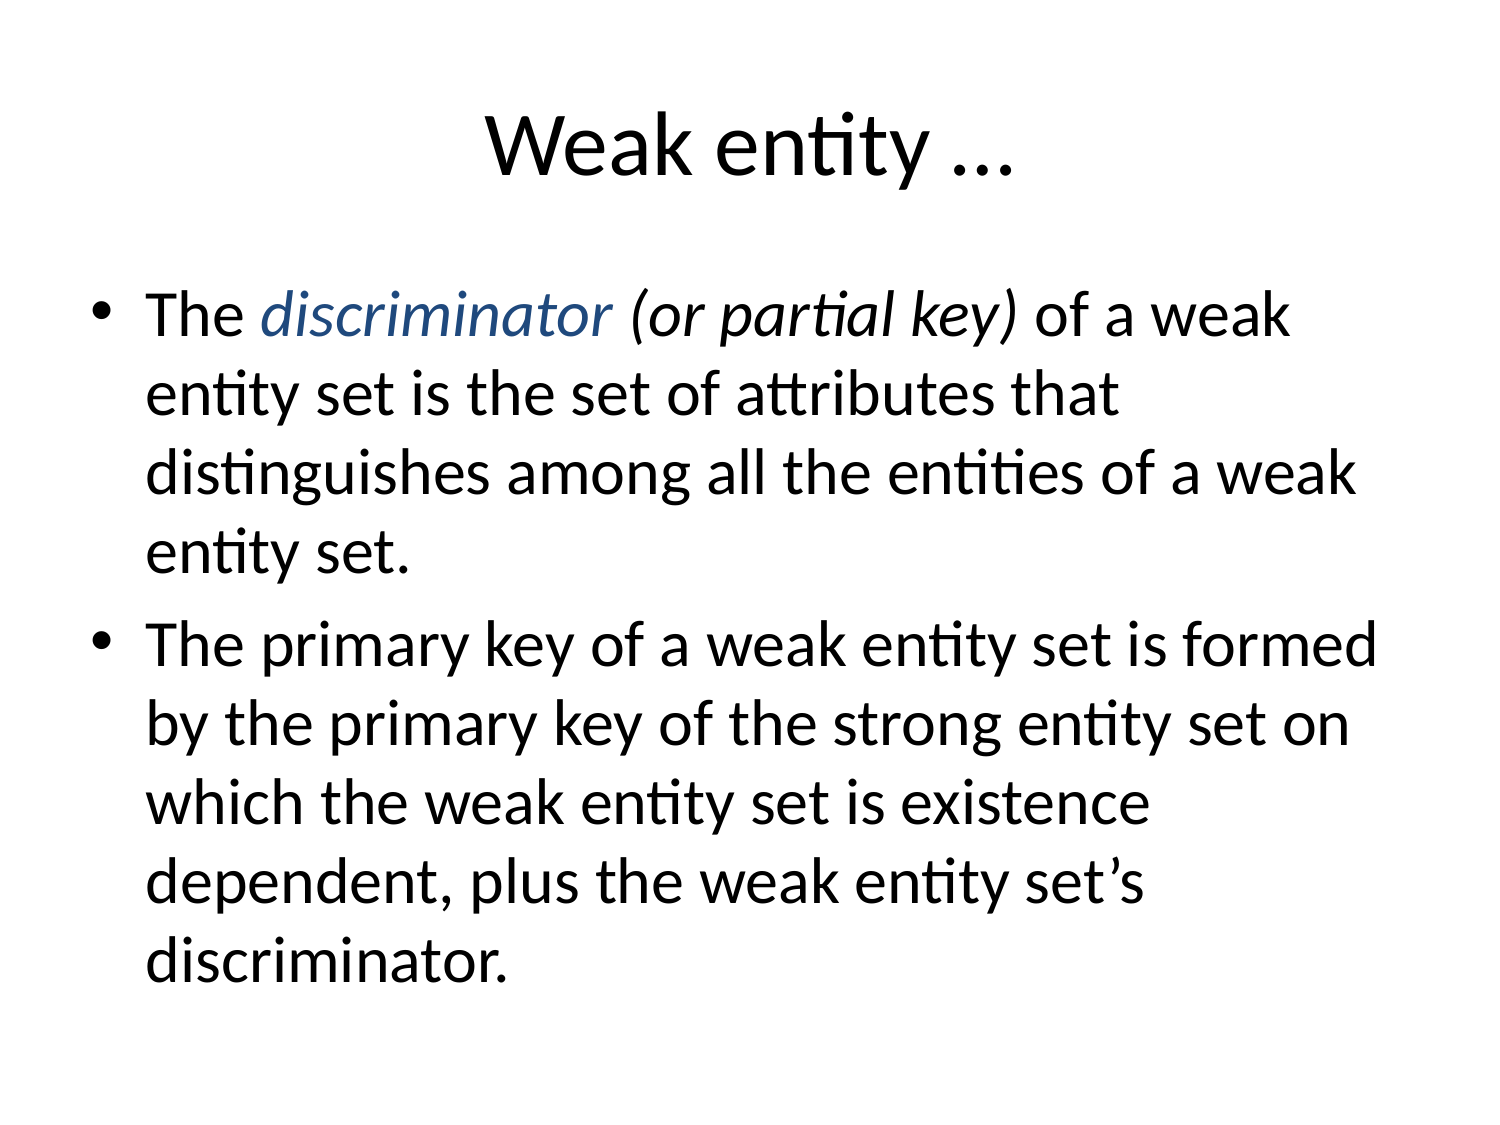

# Weak entity …
The discriminator (or partial key) of a weak entity set is the set of attributes that distinguishes among all the entities of a weak entity set.
The primary key of a weak entity set is formed by the primary key of the strong entity set on which the weak entity set is existence dependent, plus the weak entity set’s discriminator.